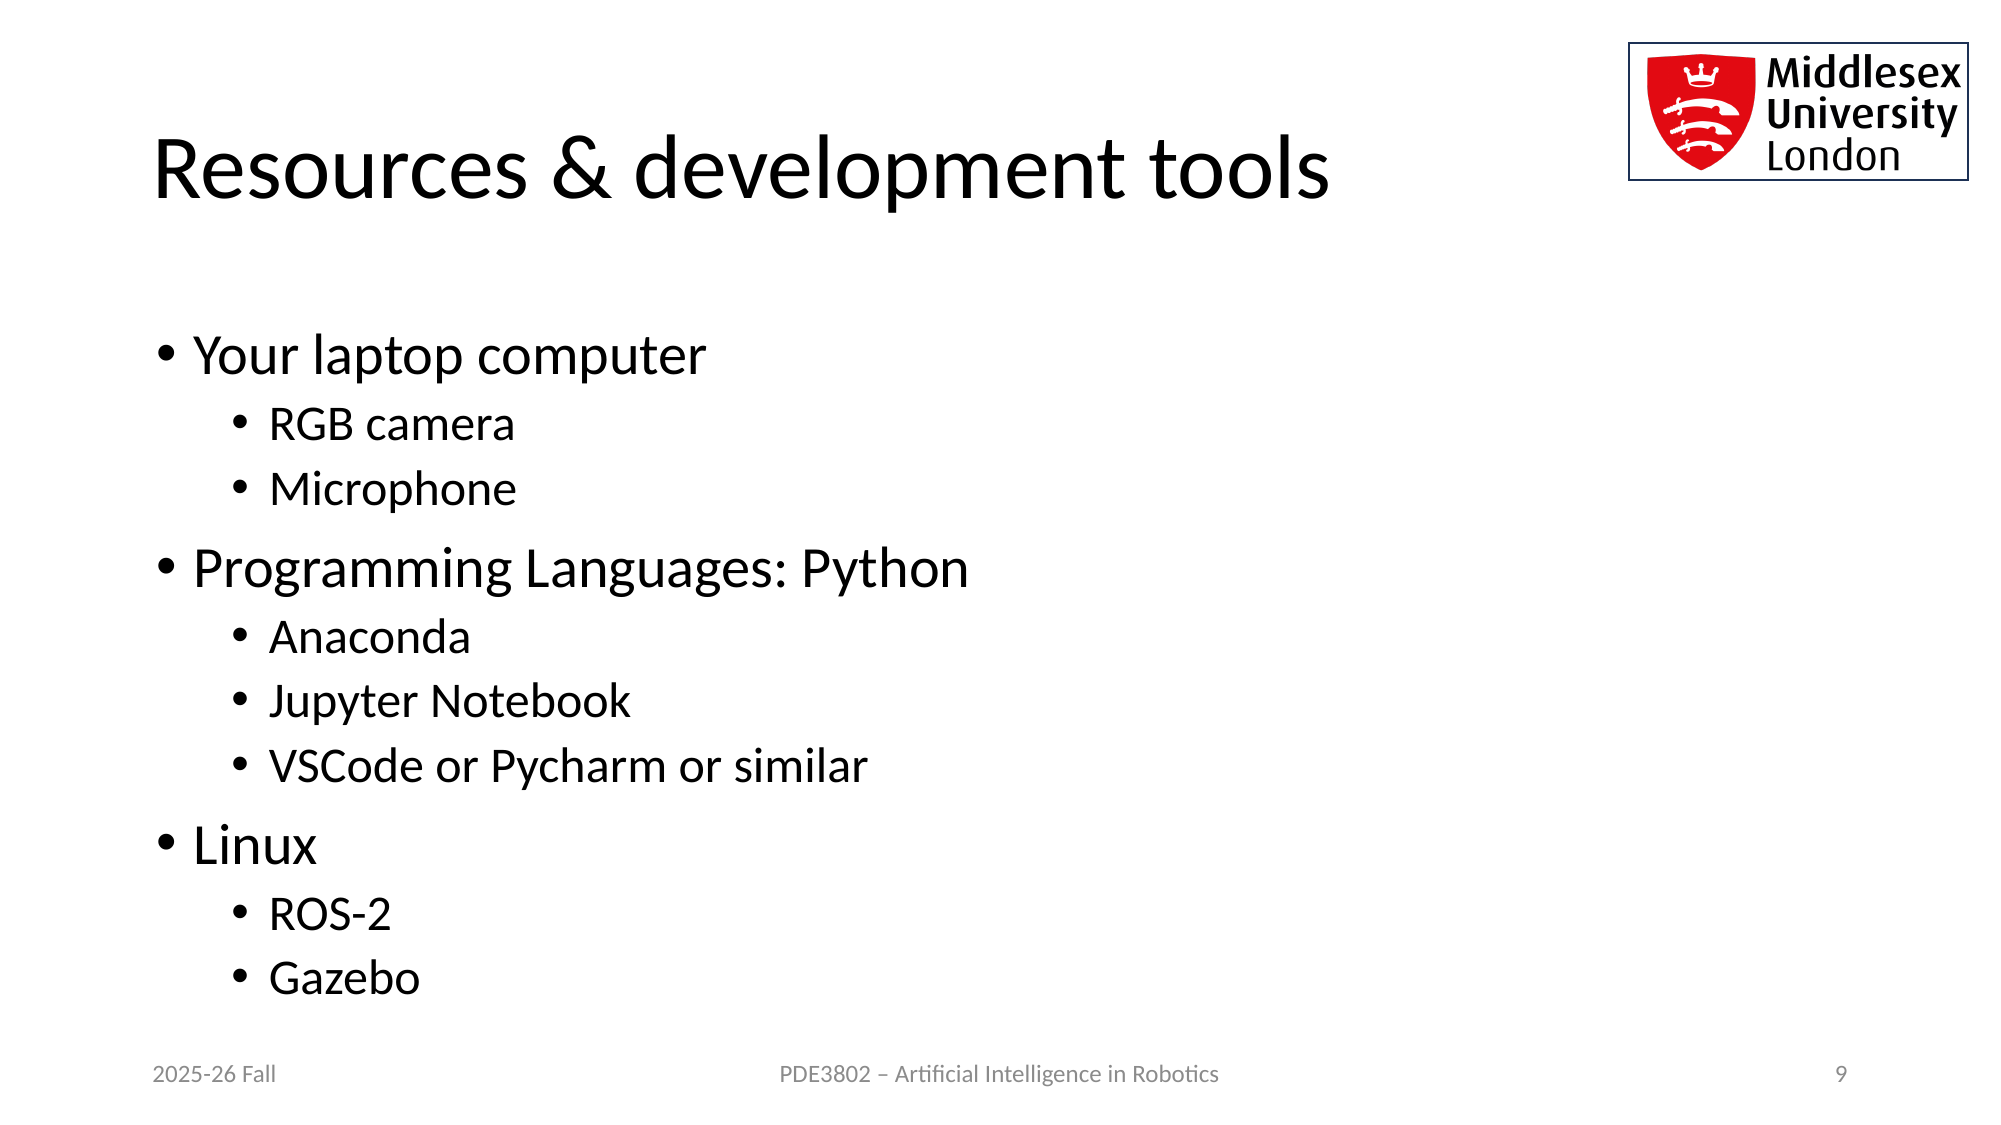

# Resources & development tools
Your laptop computer
RGB camera
Microphone
Programming Languages: Python
Anaconda
Jupyter Notebook
VSCode or Pycharm or similar
Linux
ROS-2
Gazebo
2025-26 Fall
PDE3802 – Artificial Intelligence in Robotics
9